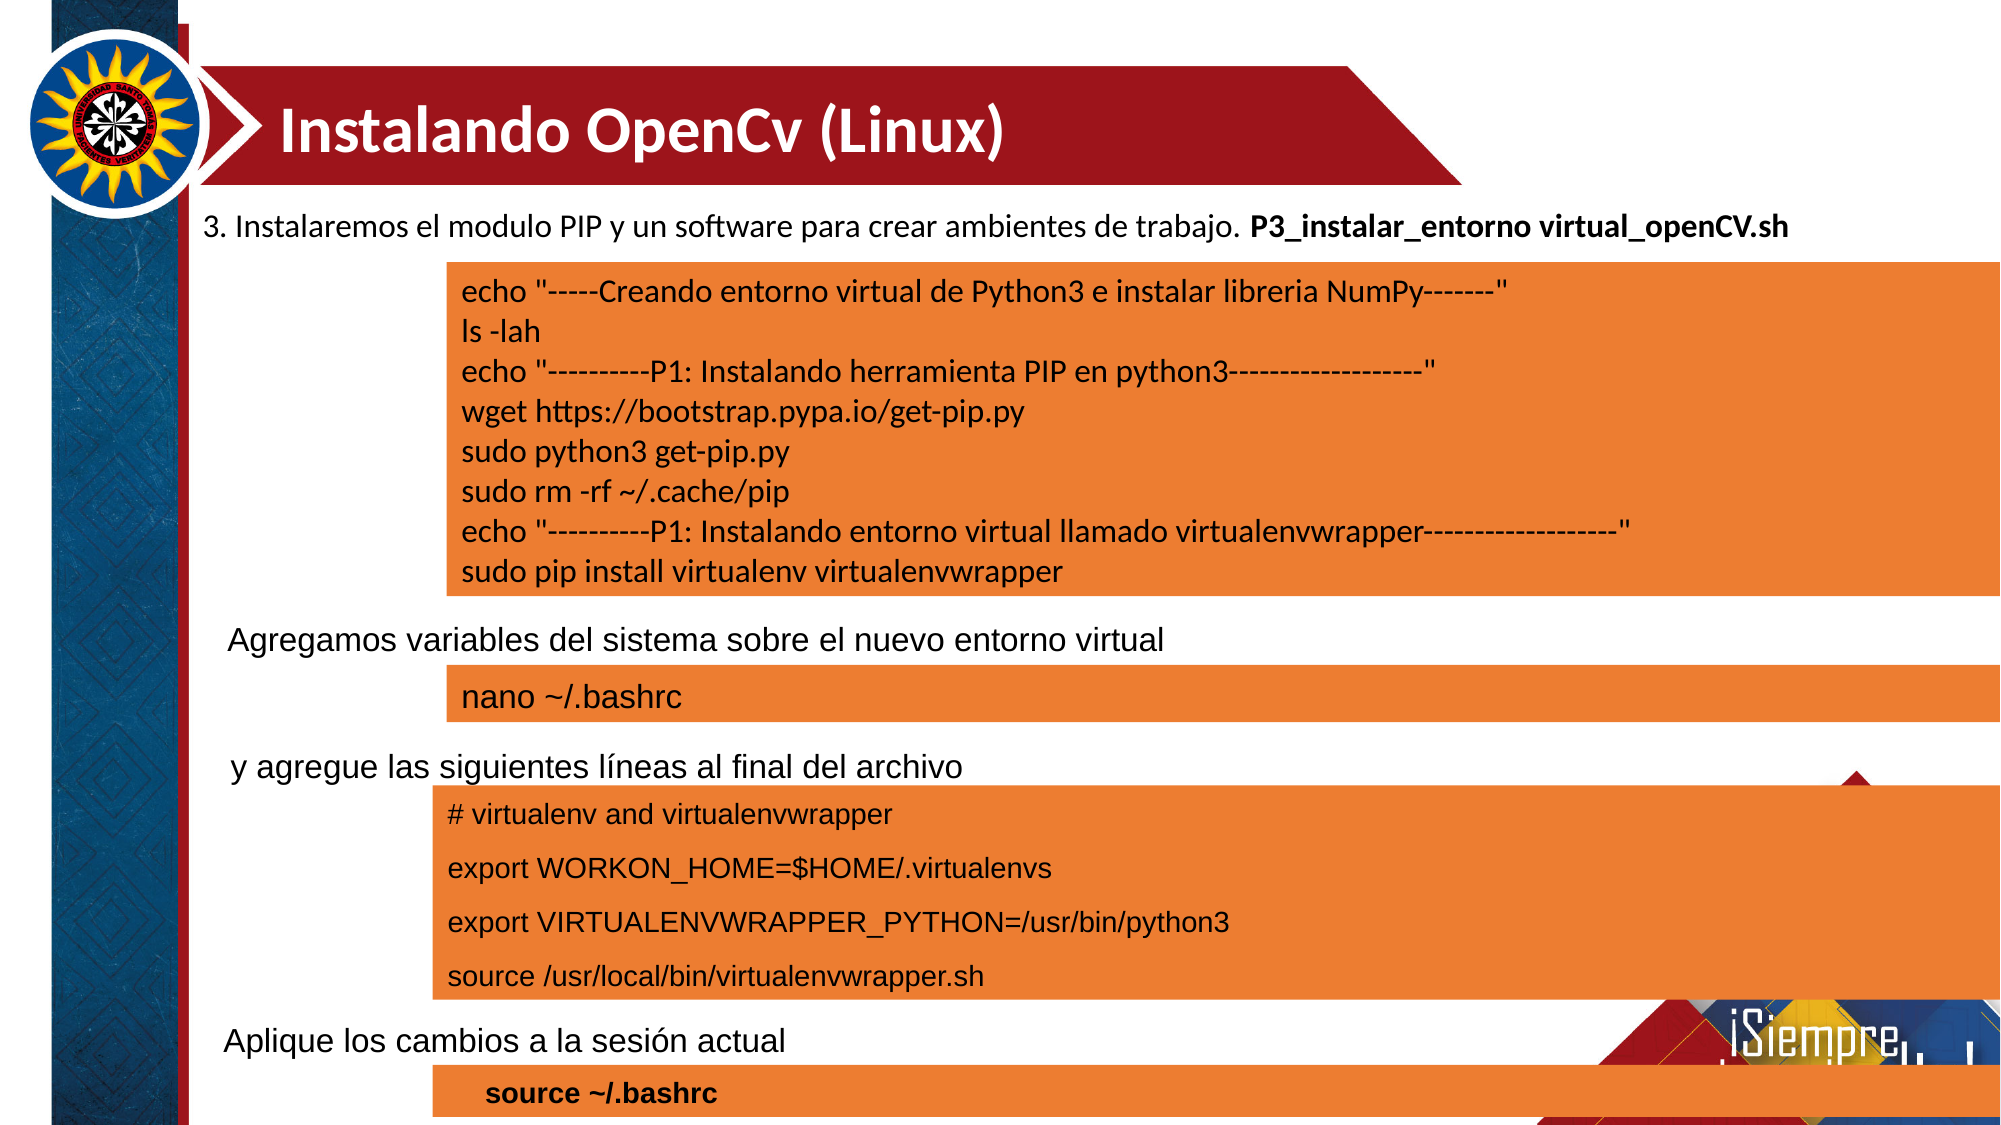

Instalando OpenCv (Linux)
3. Instalaremos el modulo PIP y un software para crear ambientes de trabajo. P3_instalar_entorno virtual_openCV.sh
echo "-----Creando entorno virtual de Python3 e instalar libreria NumPy-------"
ls -lah
echo "----------P1: Instalando herramienta PIP en python3-------------------"
wget https://bootstrap.pypa.io/get-pip.py
sudo python3 get-pip.py
sudo rm -rf ~/.cache/pip
echo "----------P1: Instalando entorno virtual llamado virtualenvwrapper-------------------"
sudo pip install virtualenv virtualenvwrapper
Agregamos variables del sistema sobre el nuevo entorno virtual
nano ~/.bashrc
y agregue las siguientes líneas al final del archivo
# virtualenv and virtualenvwrapper
export WORKON_HOME=$HOME/.virtualenvs
export VIRTUALENVWRAPPER_PYTHON=/usr/bin/python3
source /usr/local/bin/virtualenvwrapper.sh
Aplique los cambios a la sesión actual
source ~/.bashrc